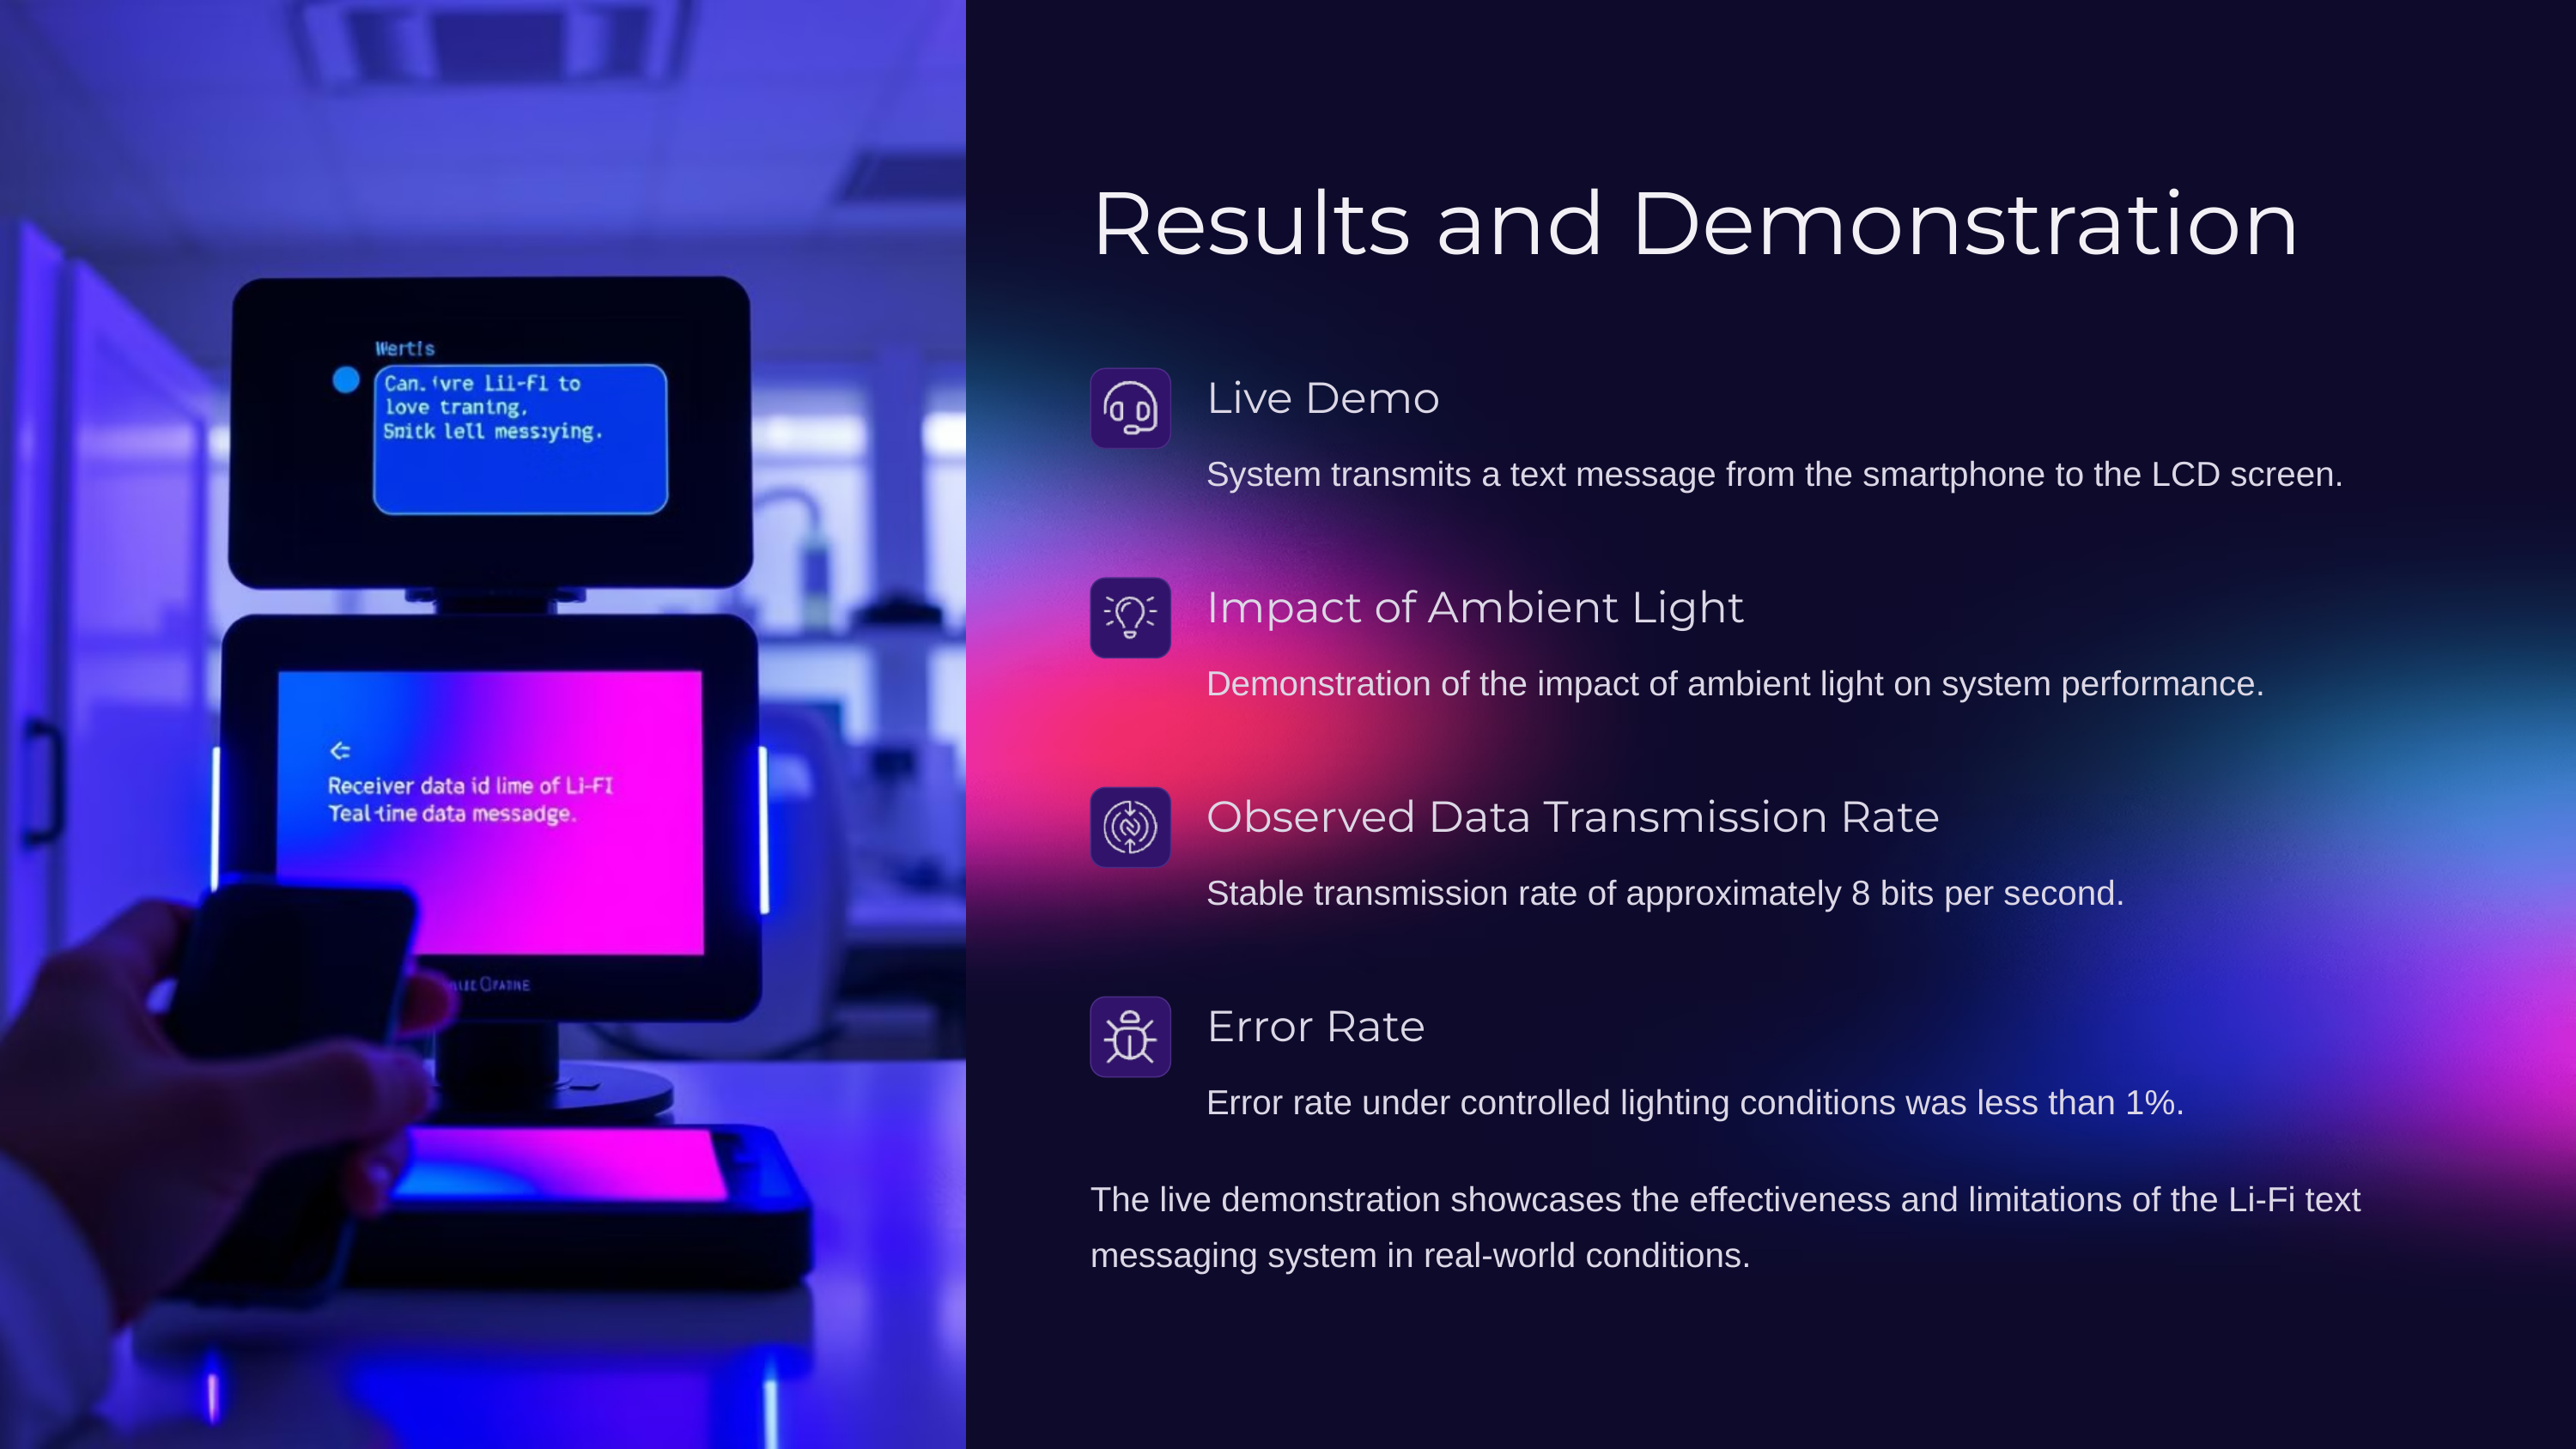

Results and Demonstration

Live Demo

System transmits a text message from the smartphone to the LCD screen.

Impact of Ambient Light

Demonstration of the impact of ambient light on system performance.

Observed Data Transmission Rate

Stable transmission rate of approximately 8 bits per second.

Error Rate

Error rate under controlled lighting conditions was less than 1%.

The live demonstration showcases the effectiveness and limitations of the Li-Fi text messaging system in real-world conditions.